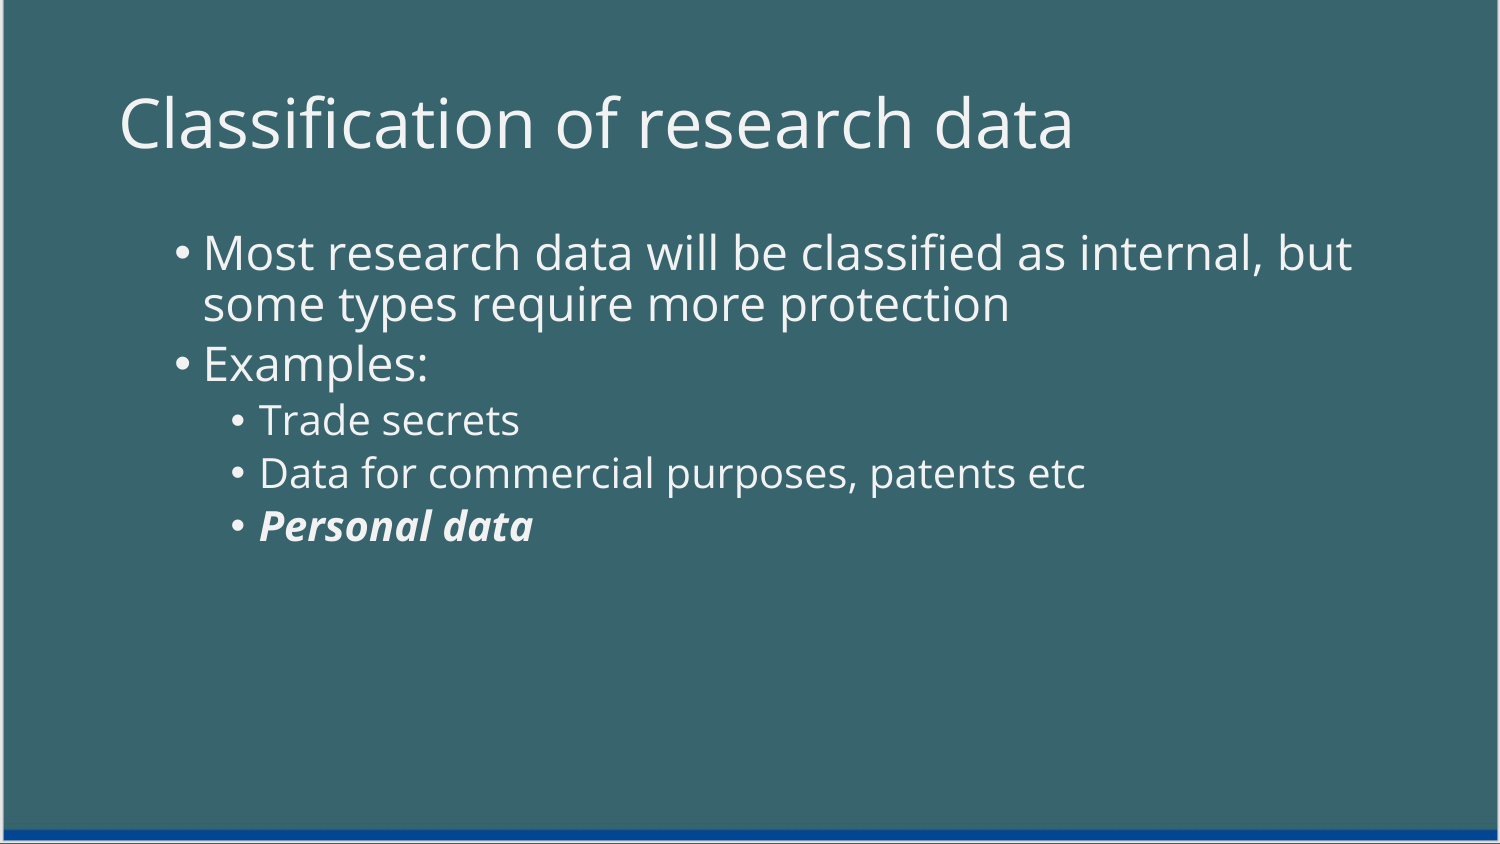

# Classification of research data
Most research data will be classified as internal, but some types require more protection
Examples:
Trade secrets
Data for commercial purposes, patents etc
Personal data